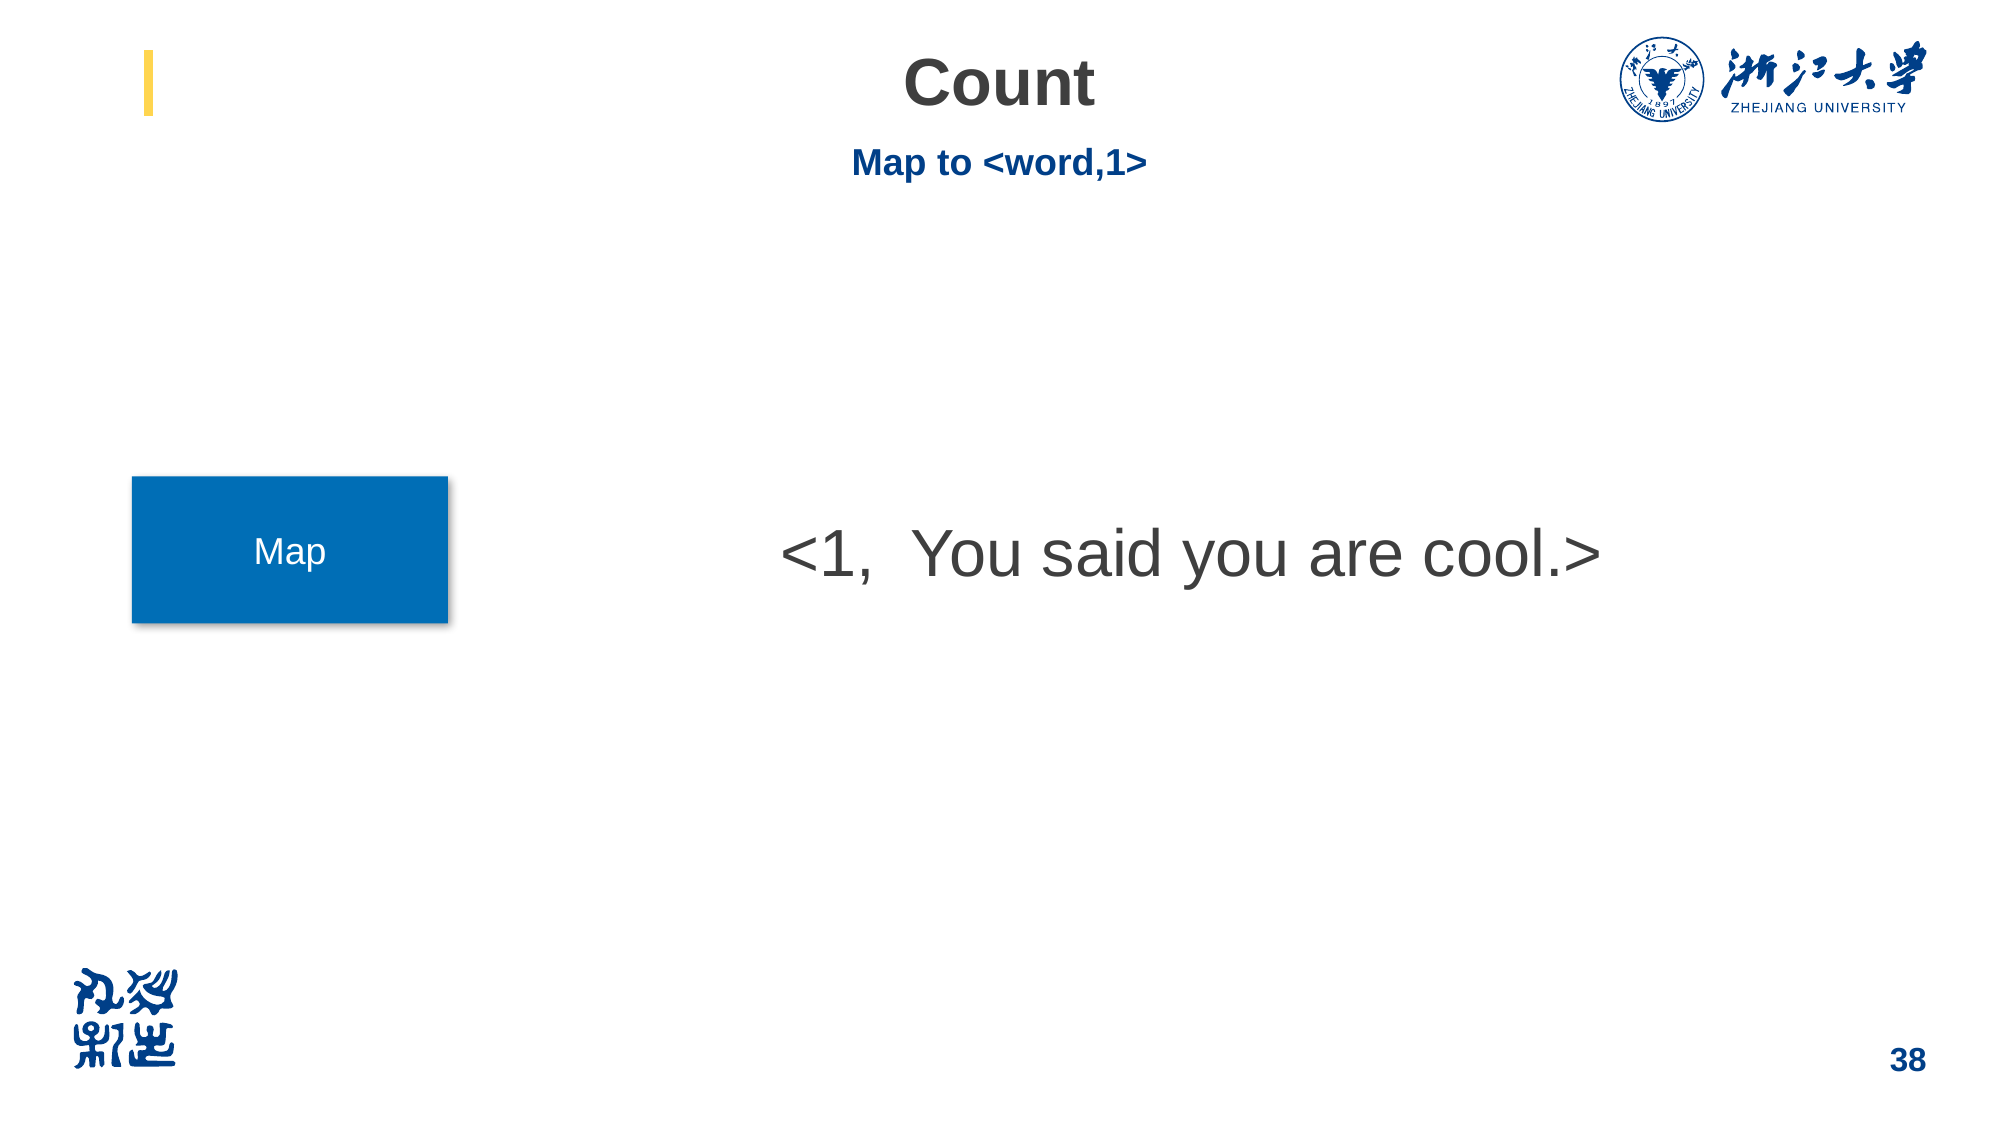

# Count
Map to <word,1>
Map
<1,  You said you are cool.>
38